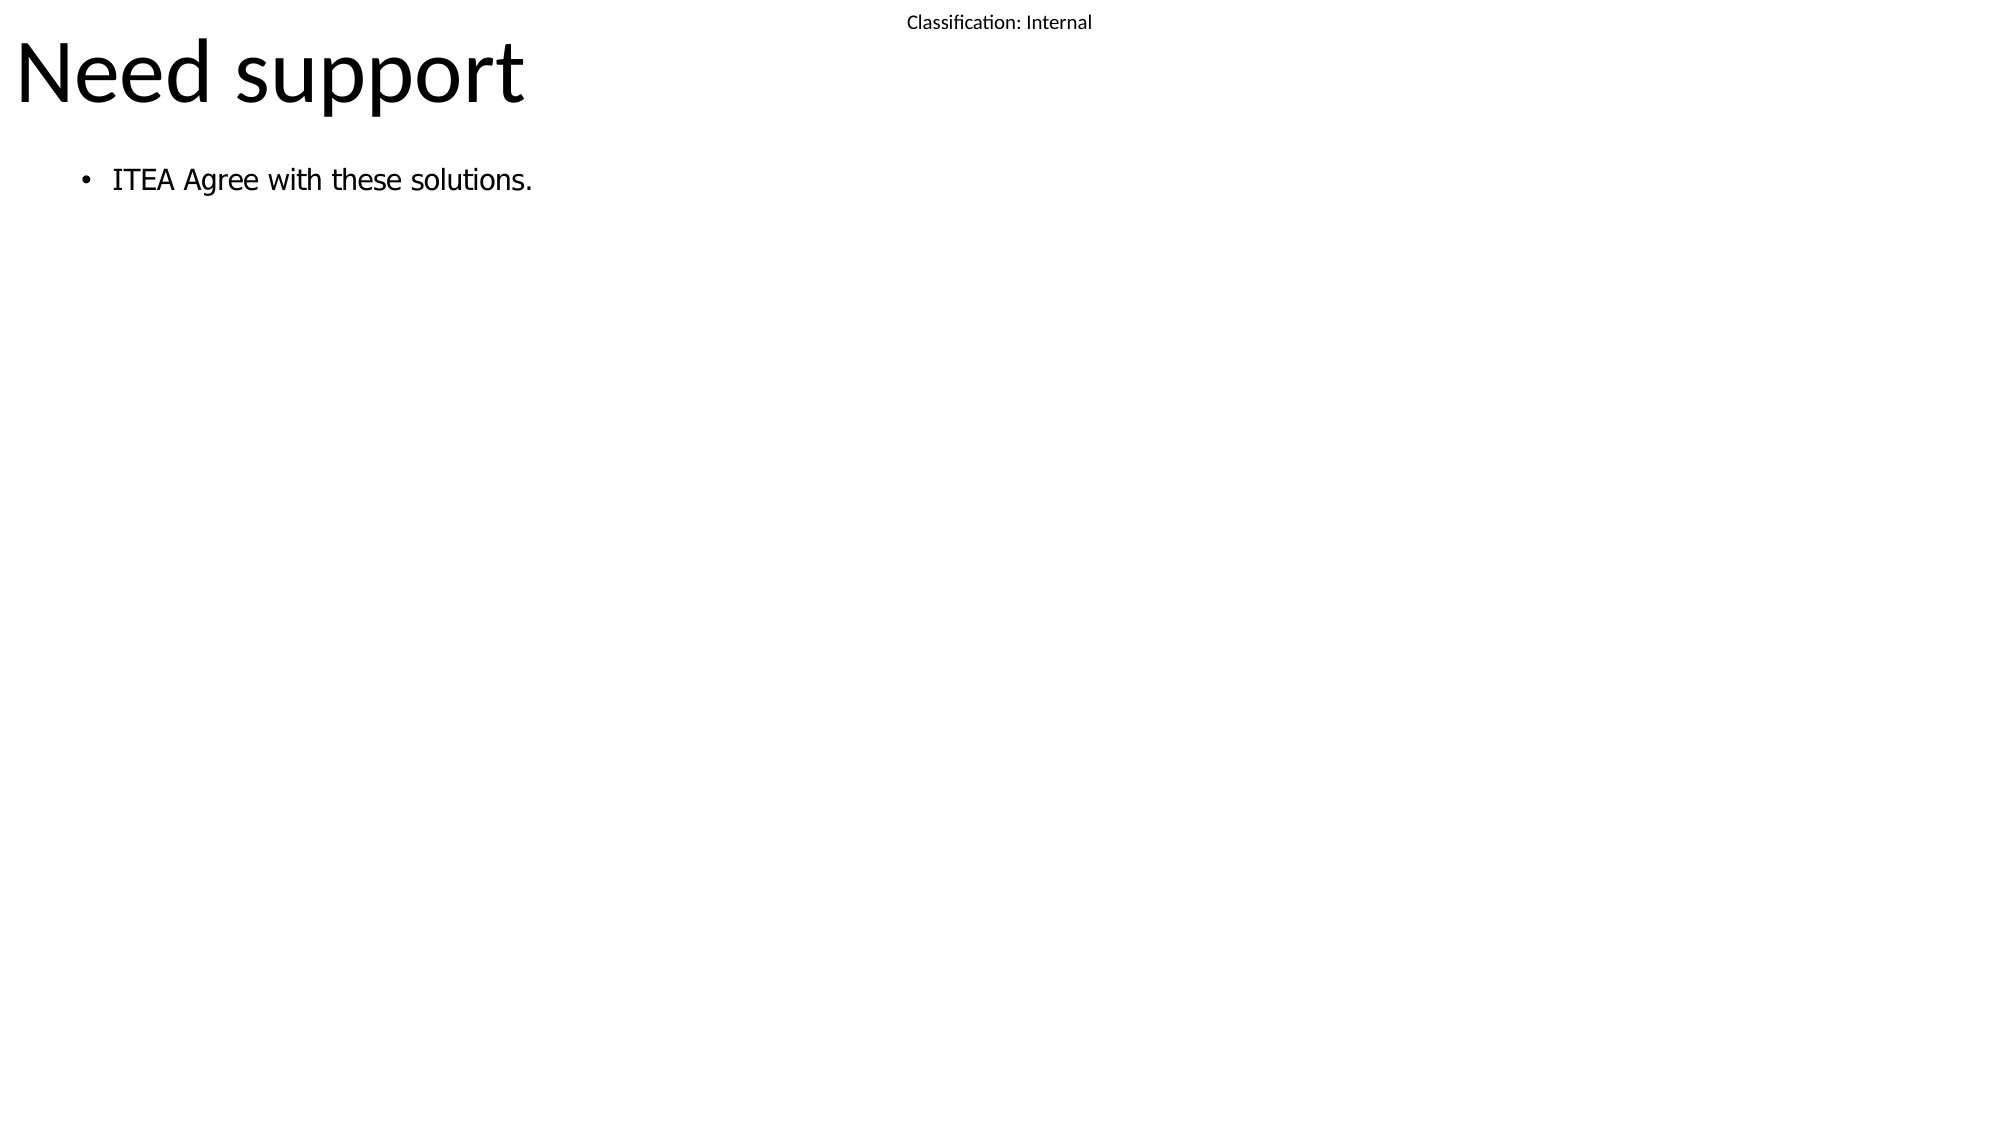

# Need support
ITEA Agree with these solutions.